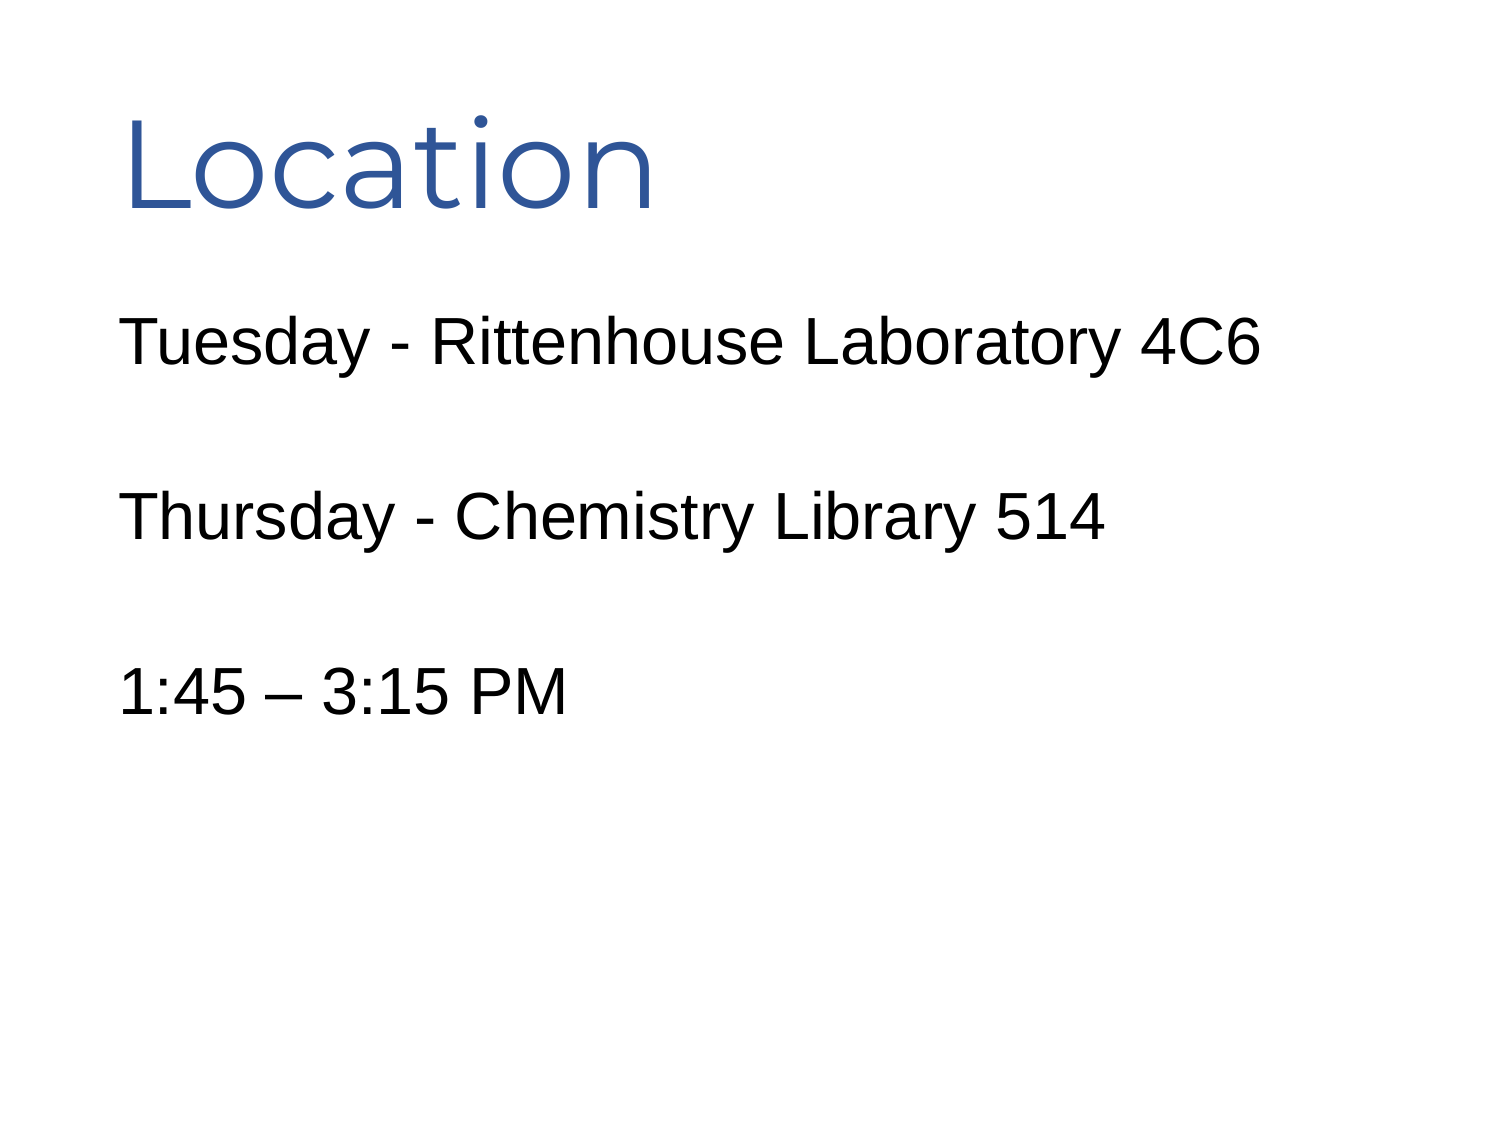

# Location
Tuesday - Rittenhouse Laboratory 4C6

Thursday - Chemistry Library 514

1:45 – 3:15 PM